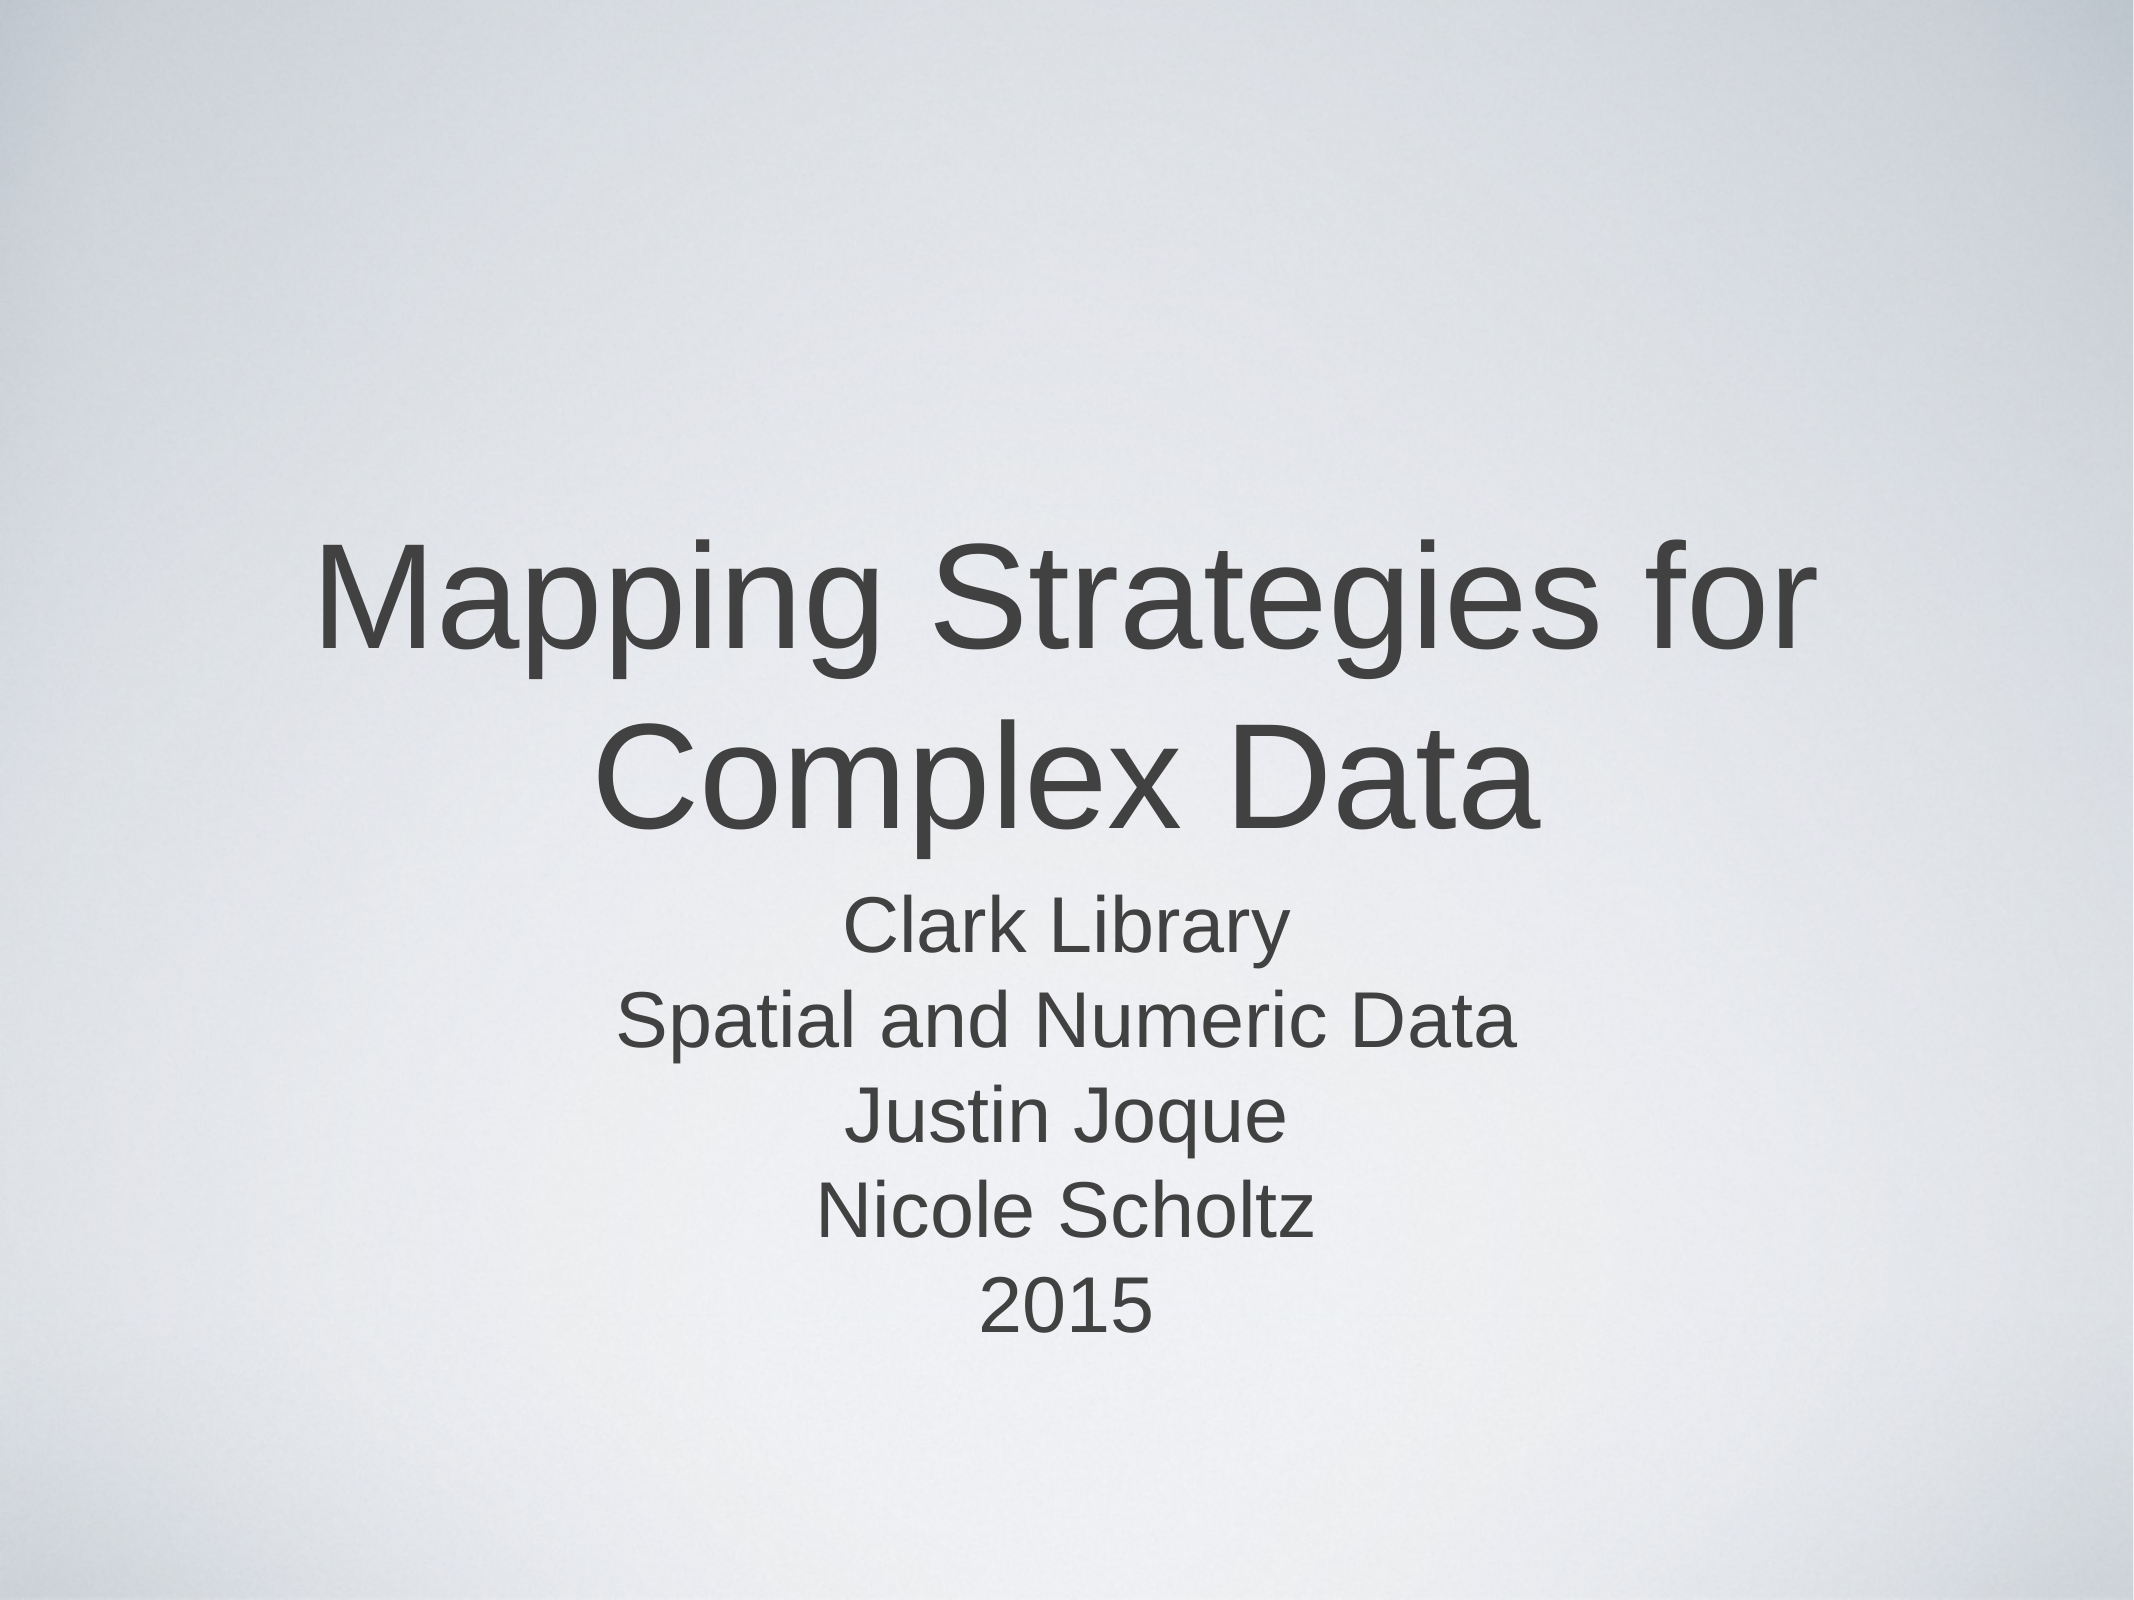

# Mapping Strategies for Complex Data
Clark Library
Spatial and Numeric Data
Justin Joque
Nicole Scholtz
2015